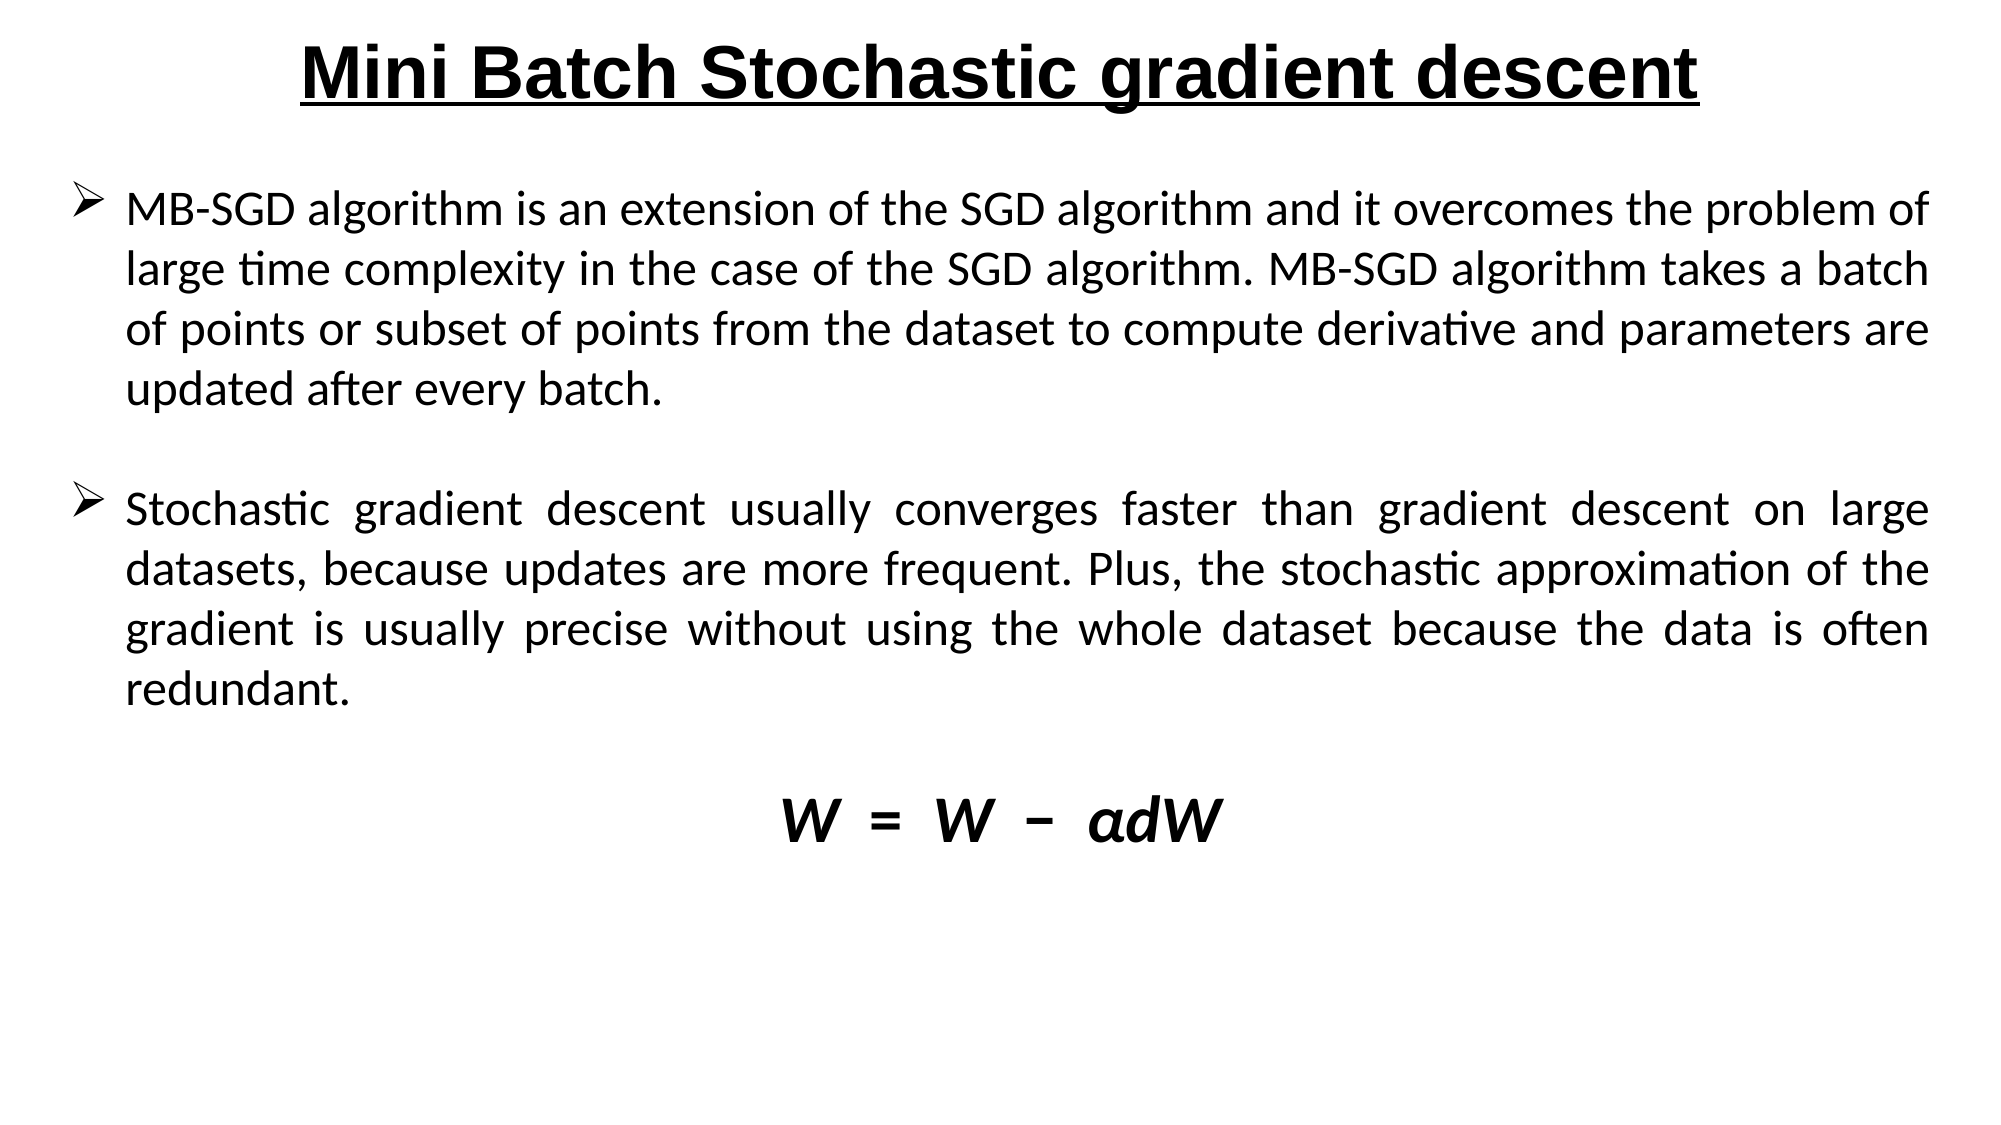

Mini Batch Stochastic gradient descent
MB-SGD algorithm is an extension of the SGD algorithm and it overcomes the problem of large time complexity in the case of the SGD algorithm. MB-SGD algorithm takes a batch of points or subset of points from the dataset to compute derivative and parameters are updated after every batch.

Stochastic gradient descent usually converges faster than gradient descent on large datasets, because updates are more frequent. Plus, the stochastic approximation of the gradient is usually precise without using the whole dataset because the data is often redundant.

W  =  W  −  αdW